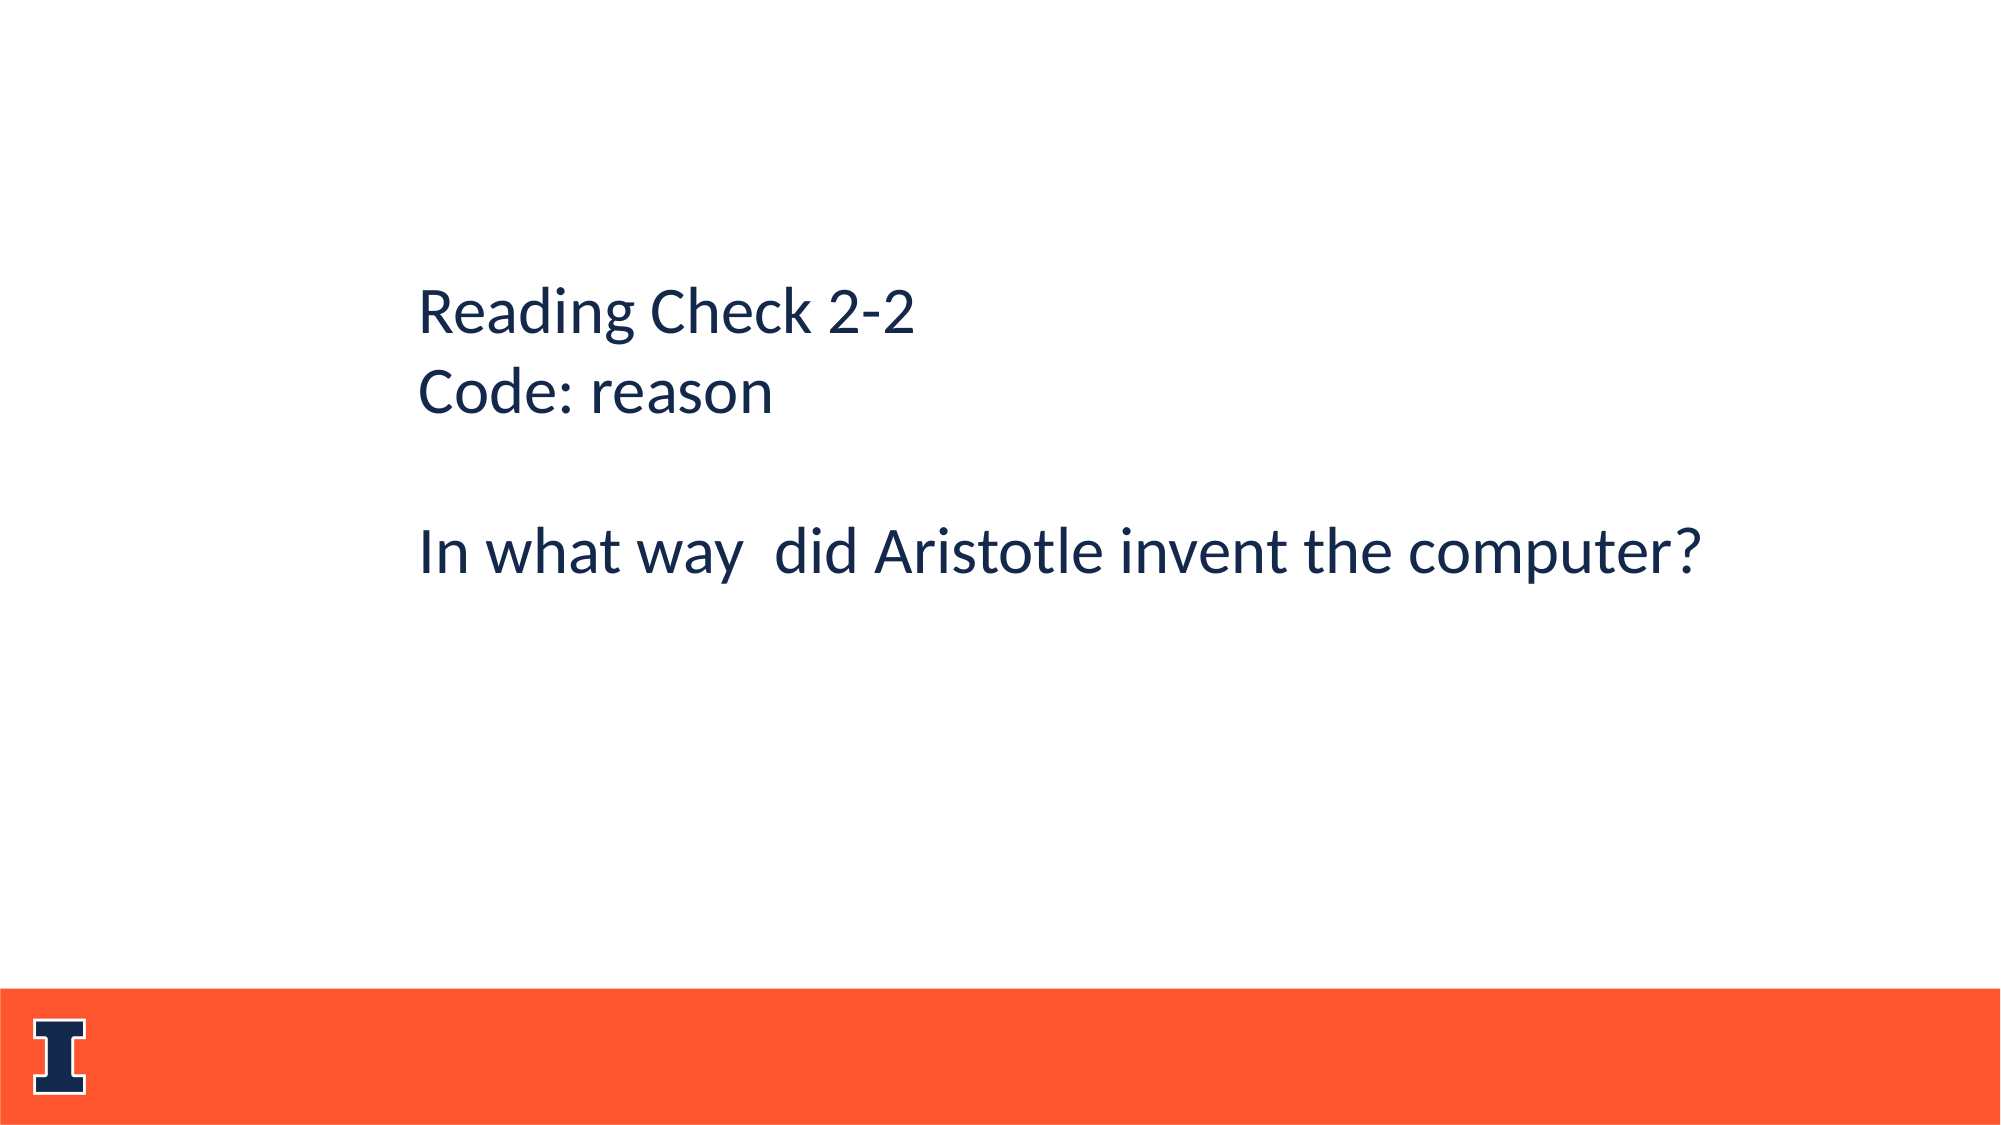

Reading Check 2-2
Code: reason

In what way  did Aristotle invent the computer?